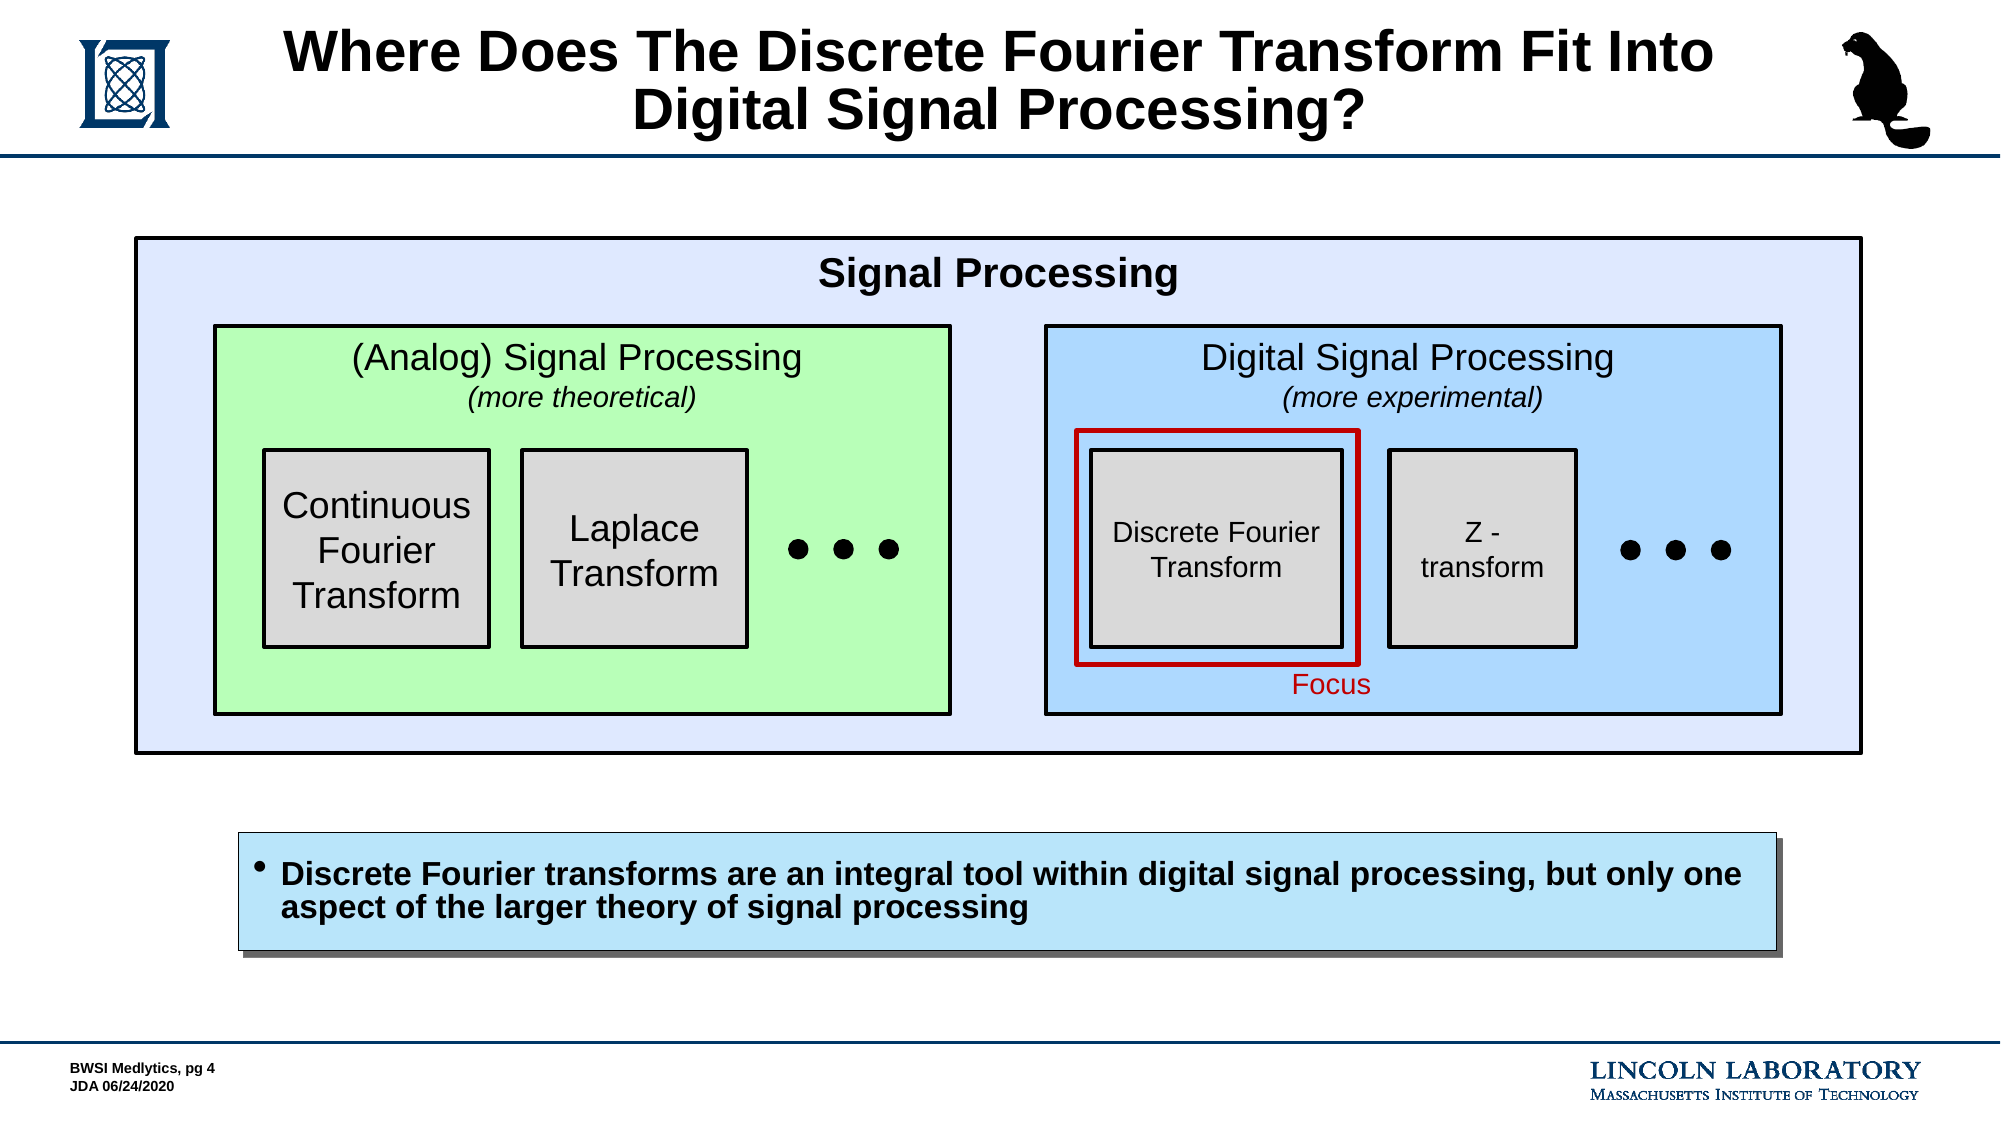

# Where Does The Discrete Fourier Transform Fit Into Digital Signal Processing?
Signal Processing
Digital Signal Processing
(more experimental)
(Analog) Signal Processing
(more theoretical)

Continuous Fourier Transform
Laplace Transform
Discrete Fourier Transform
Z - transform

Focus
Discrete Fourier transforms are an integral tool within digital signal processing, but only one aspect of the larger theory of signal processing